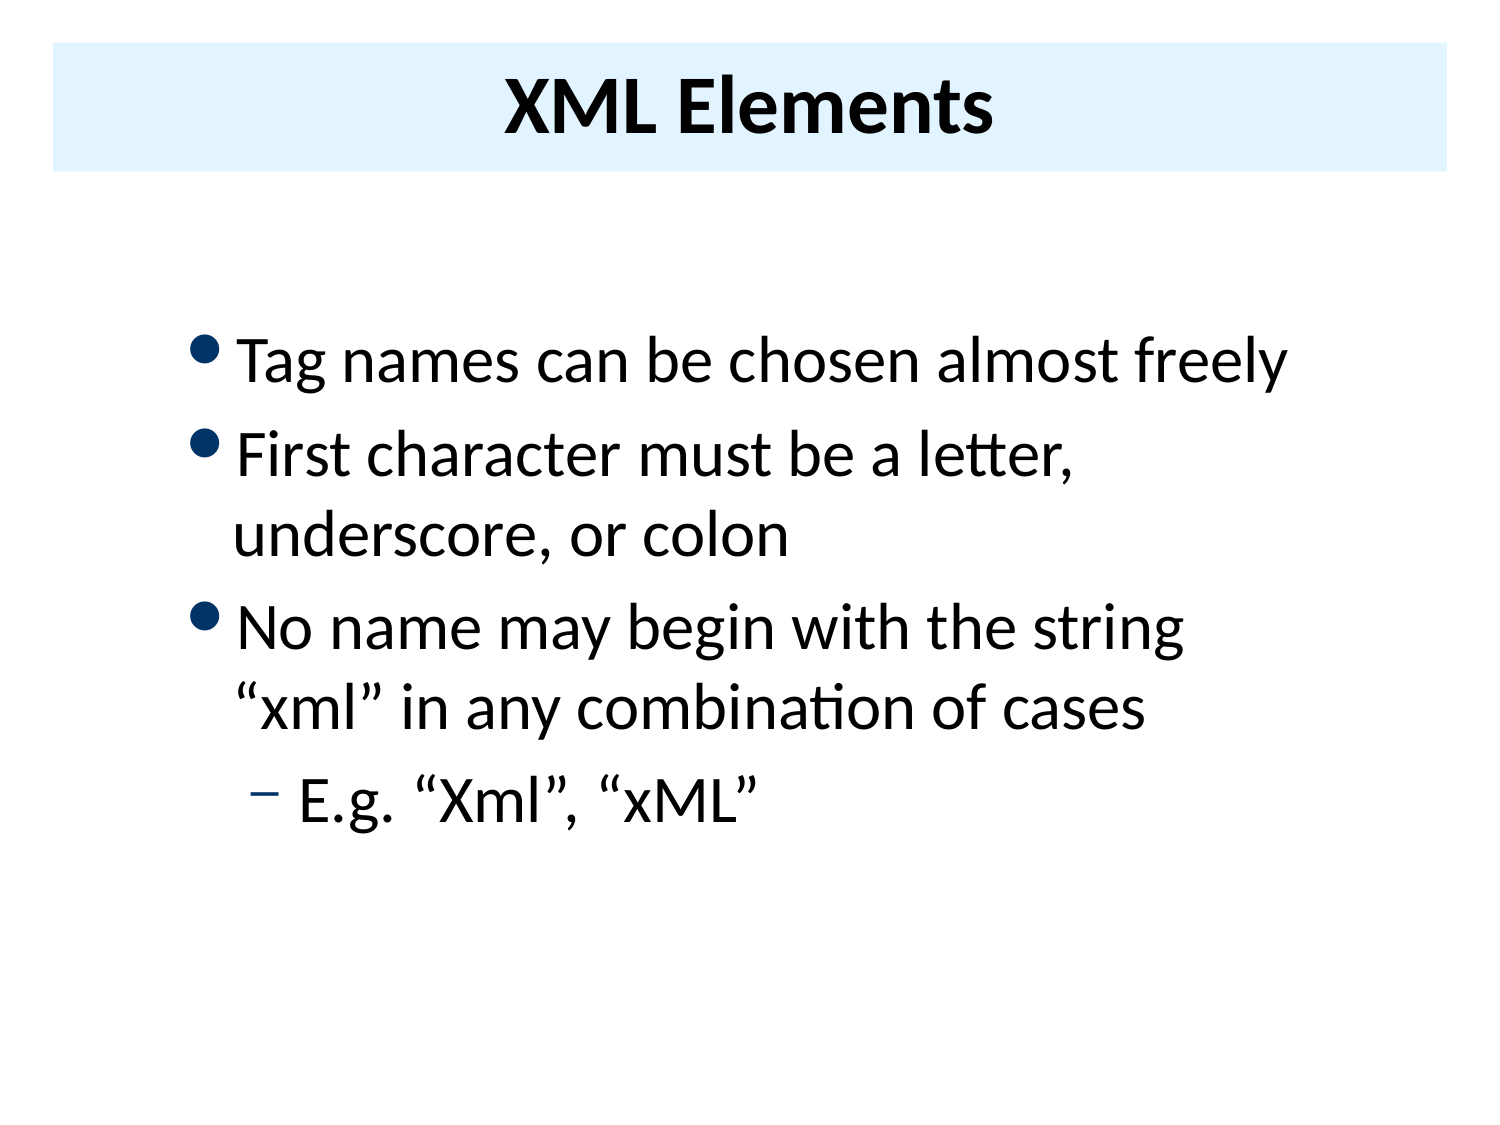

# XML Elements
Tag names can be chosen almost freely
First character must be a letter,  underscore, or colon
No name may begin with the string “xml” in any combination of cases
E.g. “Xml”, “xML”